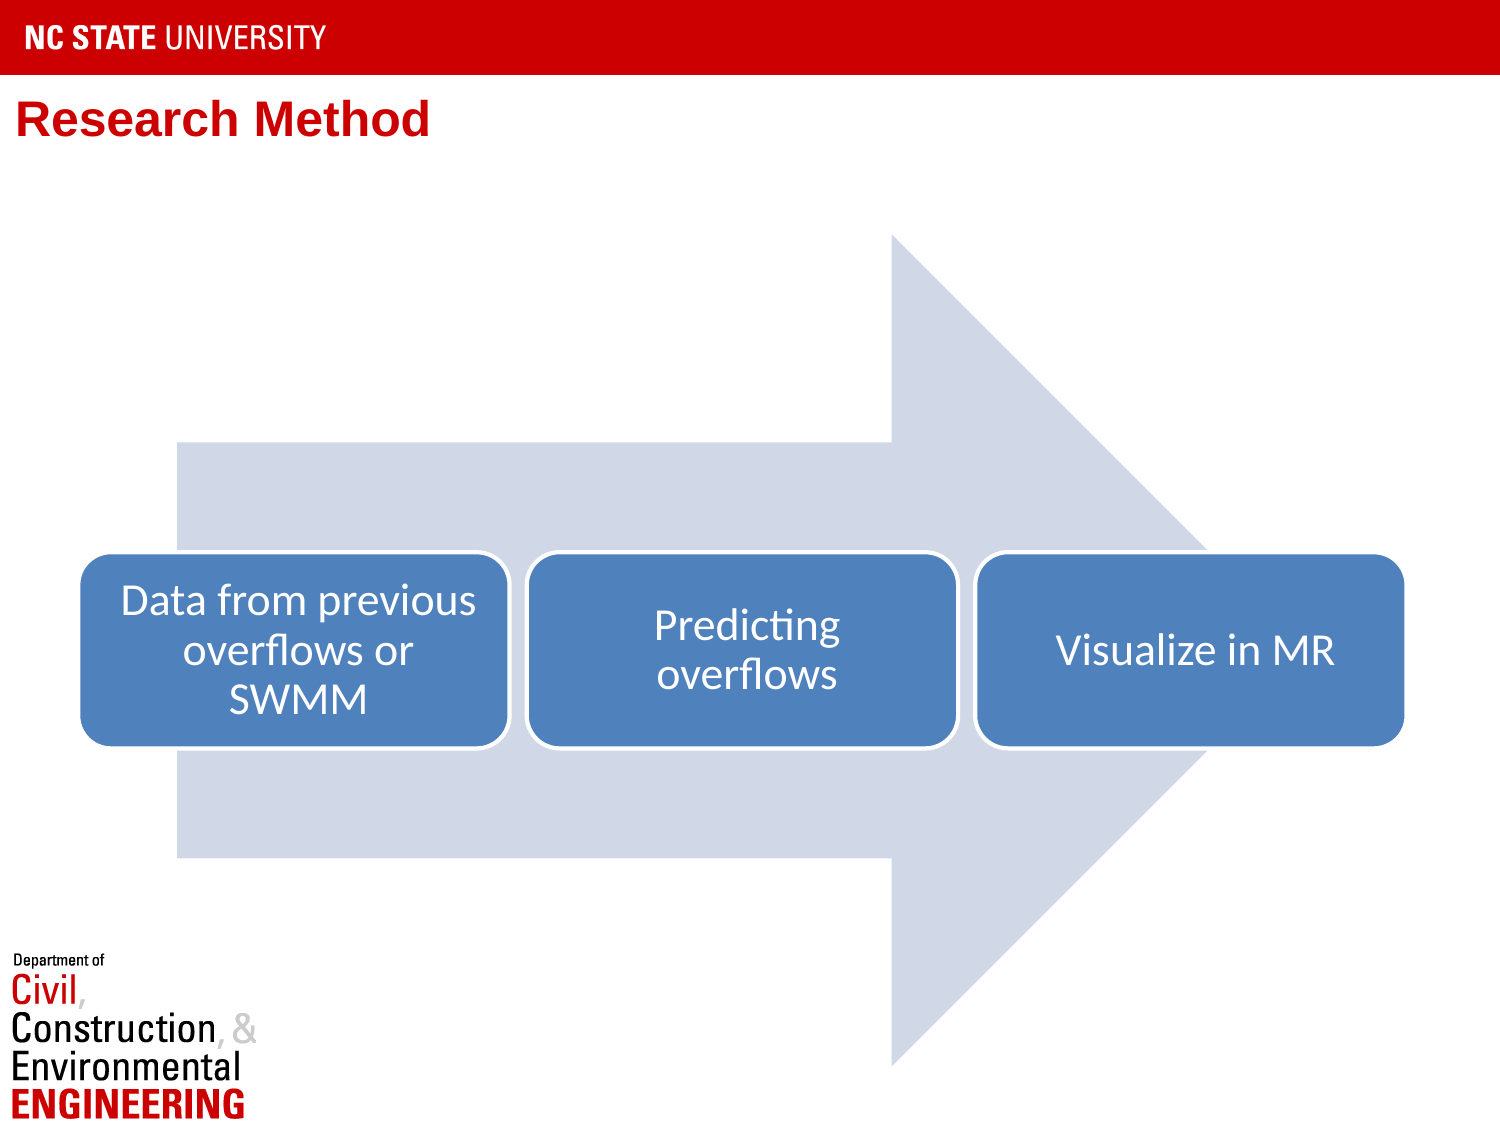

# Research Method
Data from previous overflows or SWMM
Predicting overflows
Visualize in MR